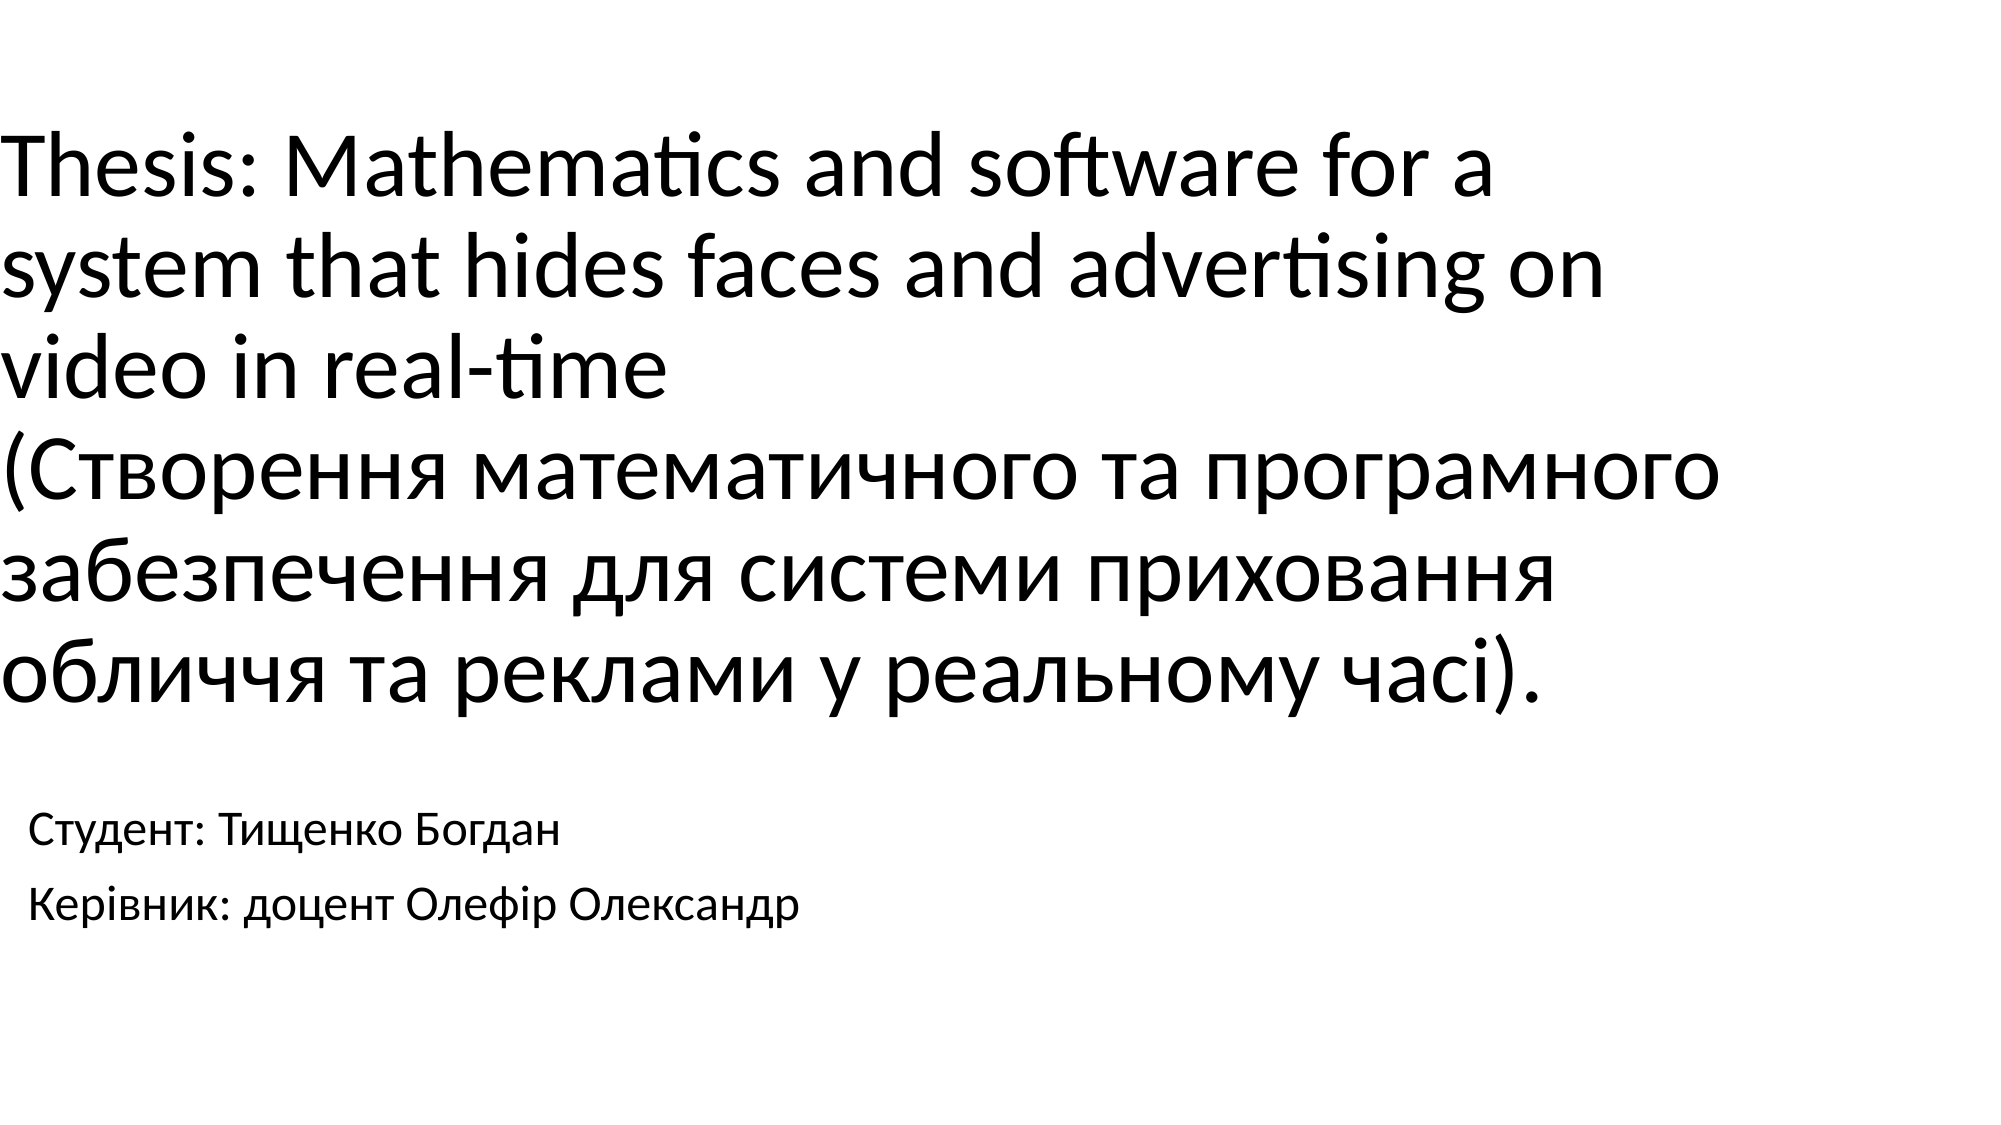

# Thesis: Mathematics and software for a system that hides faces and advertising on video in real-time (Створення математичного та програмного забезпечення для системи приховання обличчя та реклами у реальному часі).
Студент: Тищенко Богдан
Керівник: доцент Олефір Олександр